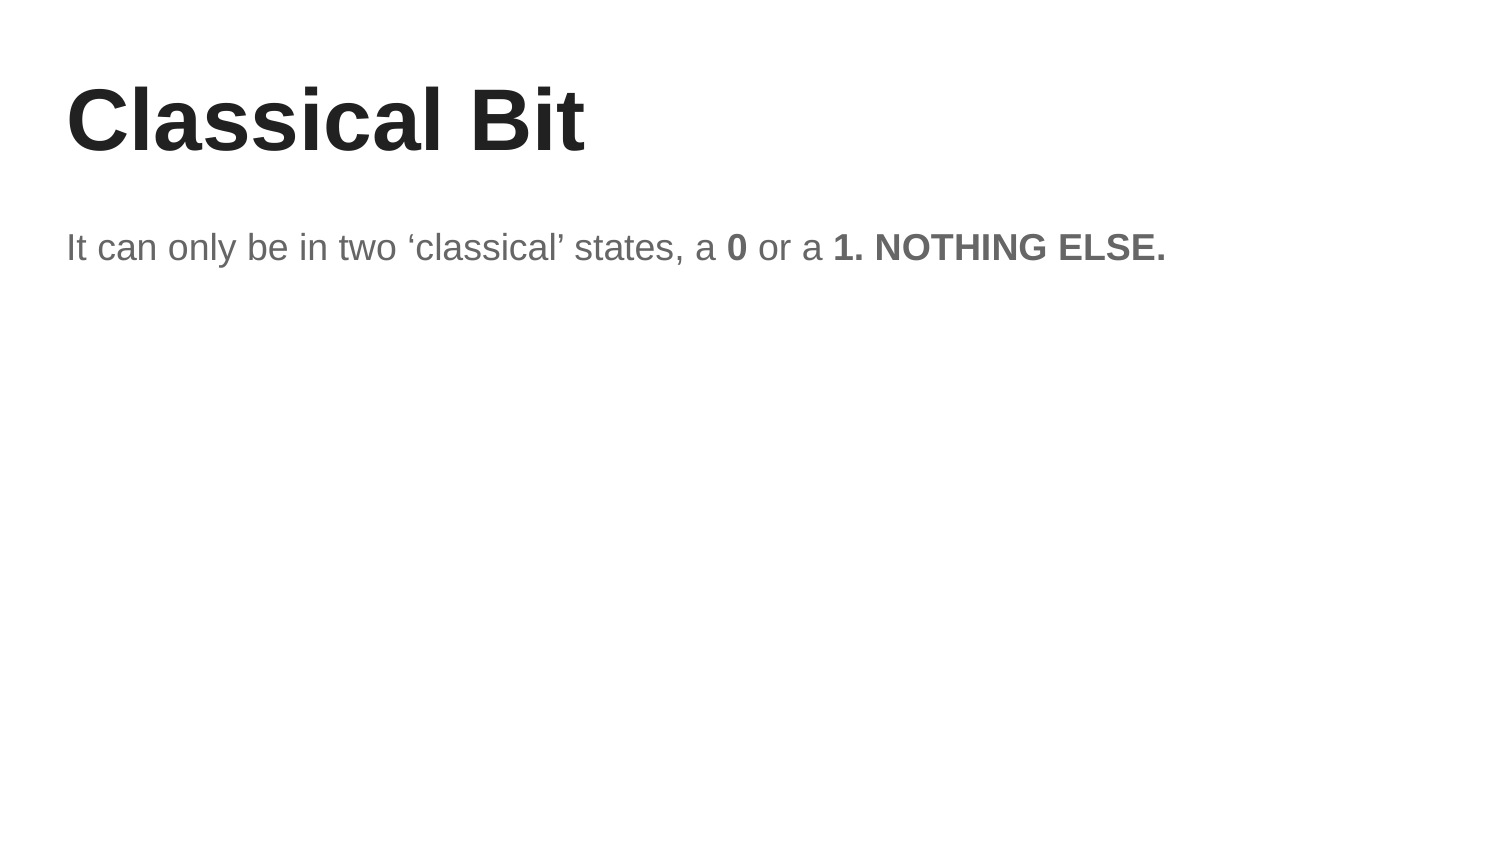

# Classical Bit
It can only be in two ‘classical’ states, a 0 or a 1. NOTHING ELSE.